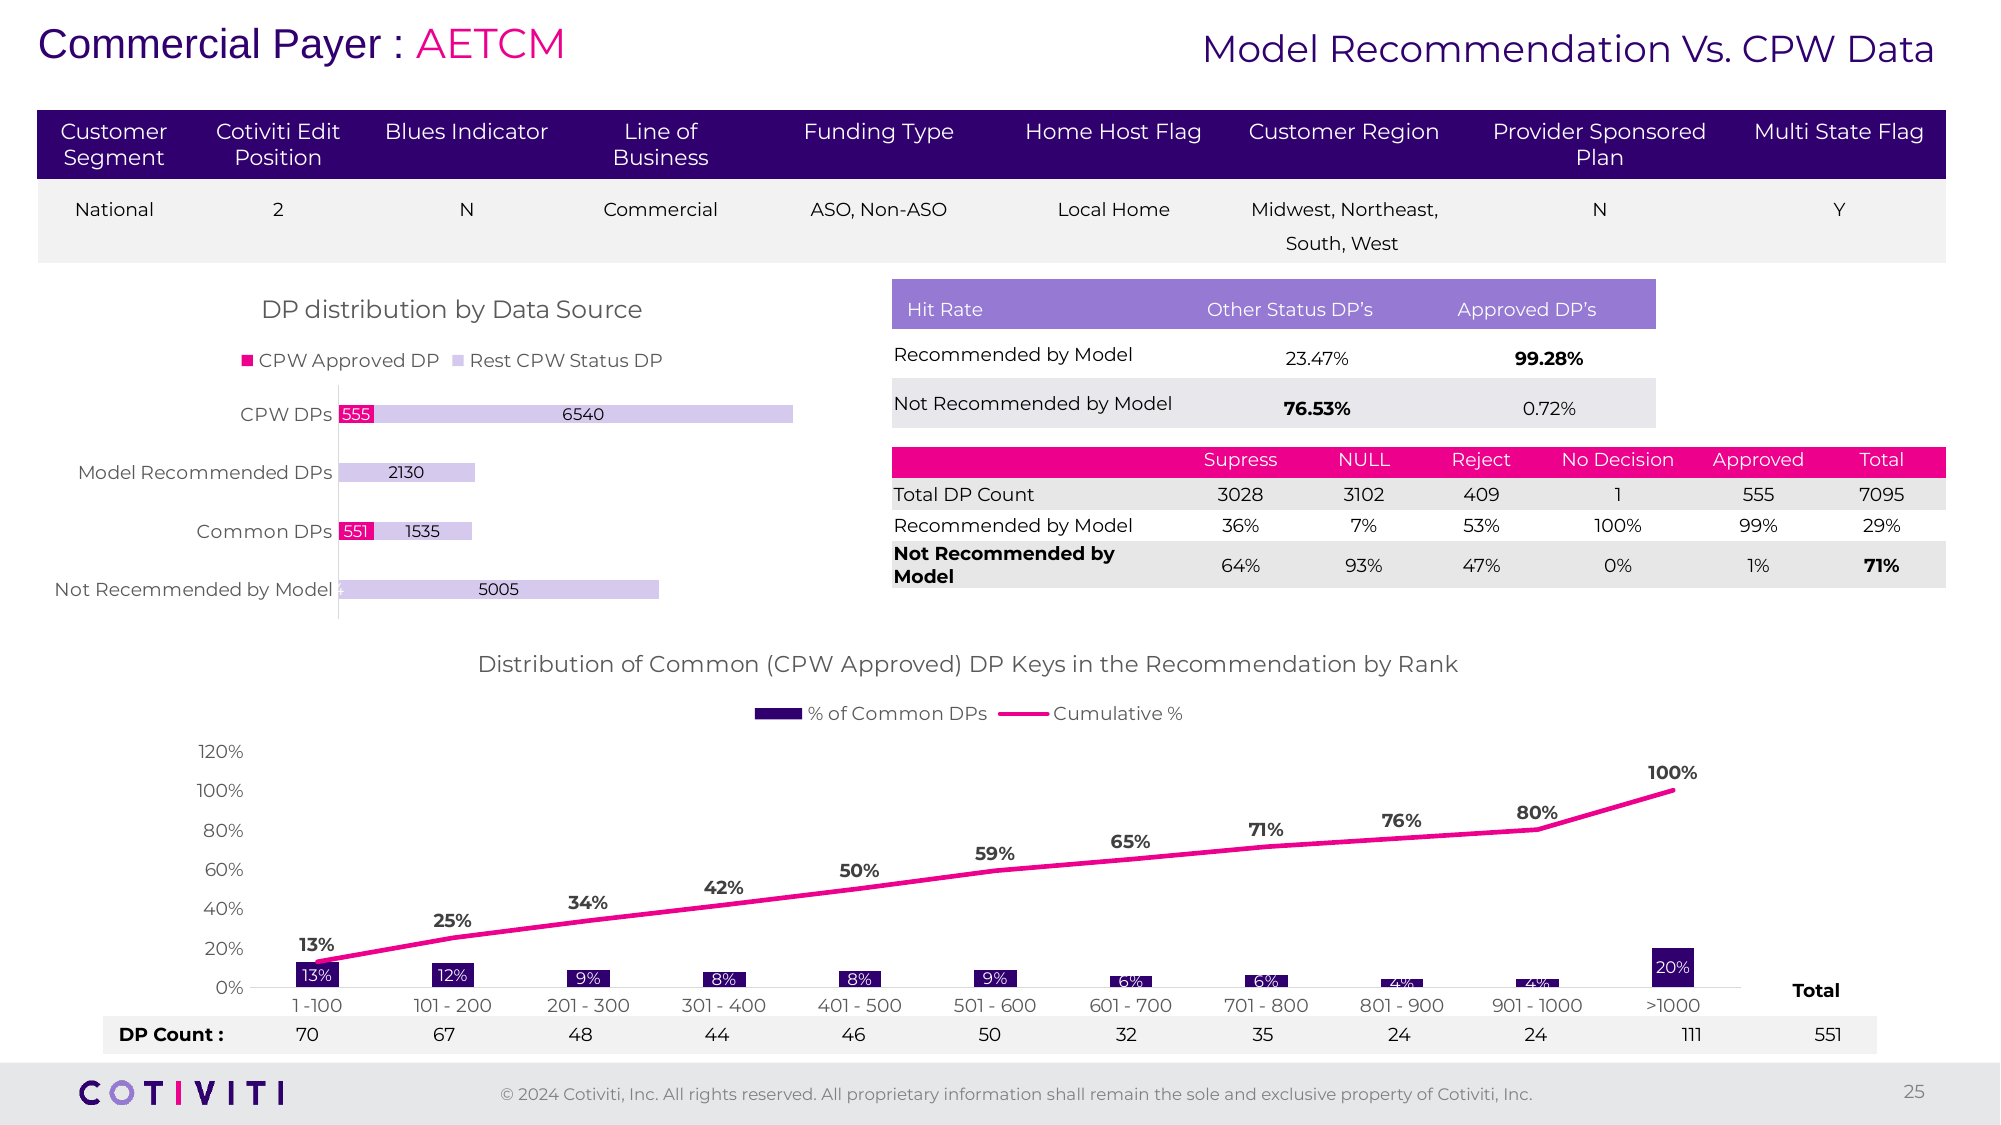

Model Recommendation Vs. CPW Data
Commercial Payer : AETCM
| Customer Segment | Cotiviti Edit Position | Blues Indicator | Line of Business | Funding Type | Home Host Flag | Customer Region | Provider Sponsored Plan | Multi State Flag |
| --- | --- | --- | --- | --- | --- | --- | --- | --- |
| National | 2 | N | Commercial | ASO, Non-ASO | Local Home | Midwest, Northeast, South, West | N | Y |

### Chart: DP distribution by Data Source

| Category | CPW Approved DP | Rest CPW Status DP |
|---|---|---|
| Not Recemmended by Model | 4.0 | 5005.0 |
| Common DPs | 551.0 | 1535.0 |
| Model Recommended DPs | None | 2130.0 |
| CPW DPs | 555.0 | 6540.0 |
| Hit Rate | Other Status DP’s | Approved DP’s |
| --- | --- | --- |
| Recommended by Model | 23.47% | 99.28% |
| Not Recommended by Model | 76.53% | 0.72% |
|  | Supress | NULL | Reject | No Decision | Approved | Total |
| --- | --- | --- | --- | --- | --- | --- |
| Total DP Count | 3028 | 3102 | 409 | 1 | 555 | 7095 |
| Recommended by Model | 36% | 7% | 53% | 100% | 99% | 29% |
| Not Recommended by Model | 64% | 93% | 47% | 0% | 1% | 71% |

### Chart: Distribution of Common (CPW Approved) DP Keys in the Recommendation by Rank

| Category | % of Common DPs | Column1 | Cumulative % |
|---|---|---|---|
| 1 -100 | 0.12704174228675136 | None | 0.13 |
| 101 - 200 | 0.12159709618874773 | None | 0.2515970961887477 |
| 201 - 300 | 0.08711433756805807 | None | 0.3387114337568058 |
| 301 - 400 | 0.07985480943738657 | None | 0.41856624319419233 |
| 401 - 500 | 0.08348457350272233 | None | 0.5020508166969146 |
| 501 - 600 | 0.09074410163339383 | None | 0.5927949183303085 |
| 601 - 700 | 0.05807622504537205 | None | 0.6508711433756805 |
| 701 - 800 | 0.06352087114337568 | None | 0.7143920145190562 |
| 801 - 900 | 0.043557168784029036 | None | 0.7579491833030852 |
| 901 - 1000 | 0.043557168784029036 | None | 0.8015063520871143 |
| >1000 | 0.2 | None | 1.0015063520871144 |
Total
| DP Count : | 70 | 67 | 48 | 44 | 46 | 50 | 32 | 35 | 24 | 24 | 111 | 551 |
| --- | --- | --- | --- | --- | --- | --- | --- | --- | --- | --- | --- | --- |
25